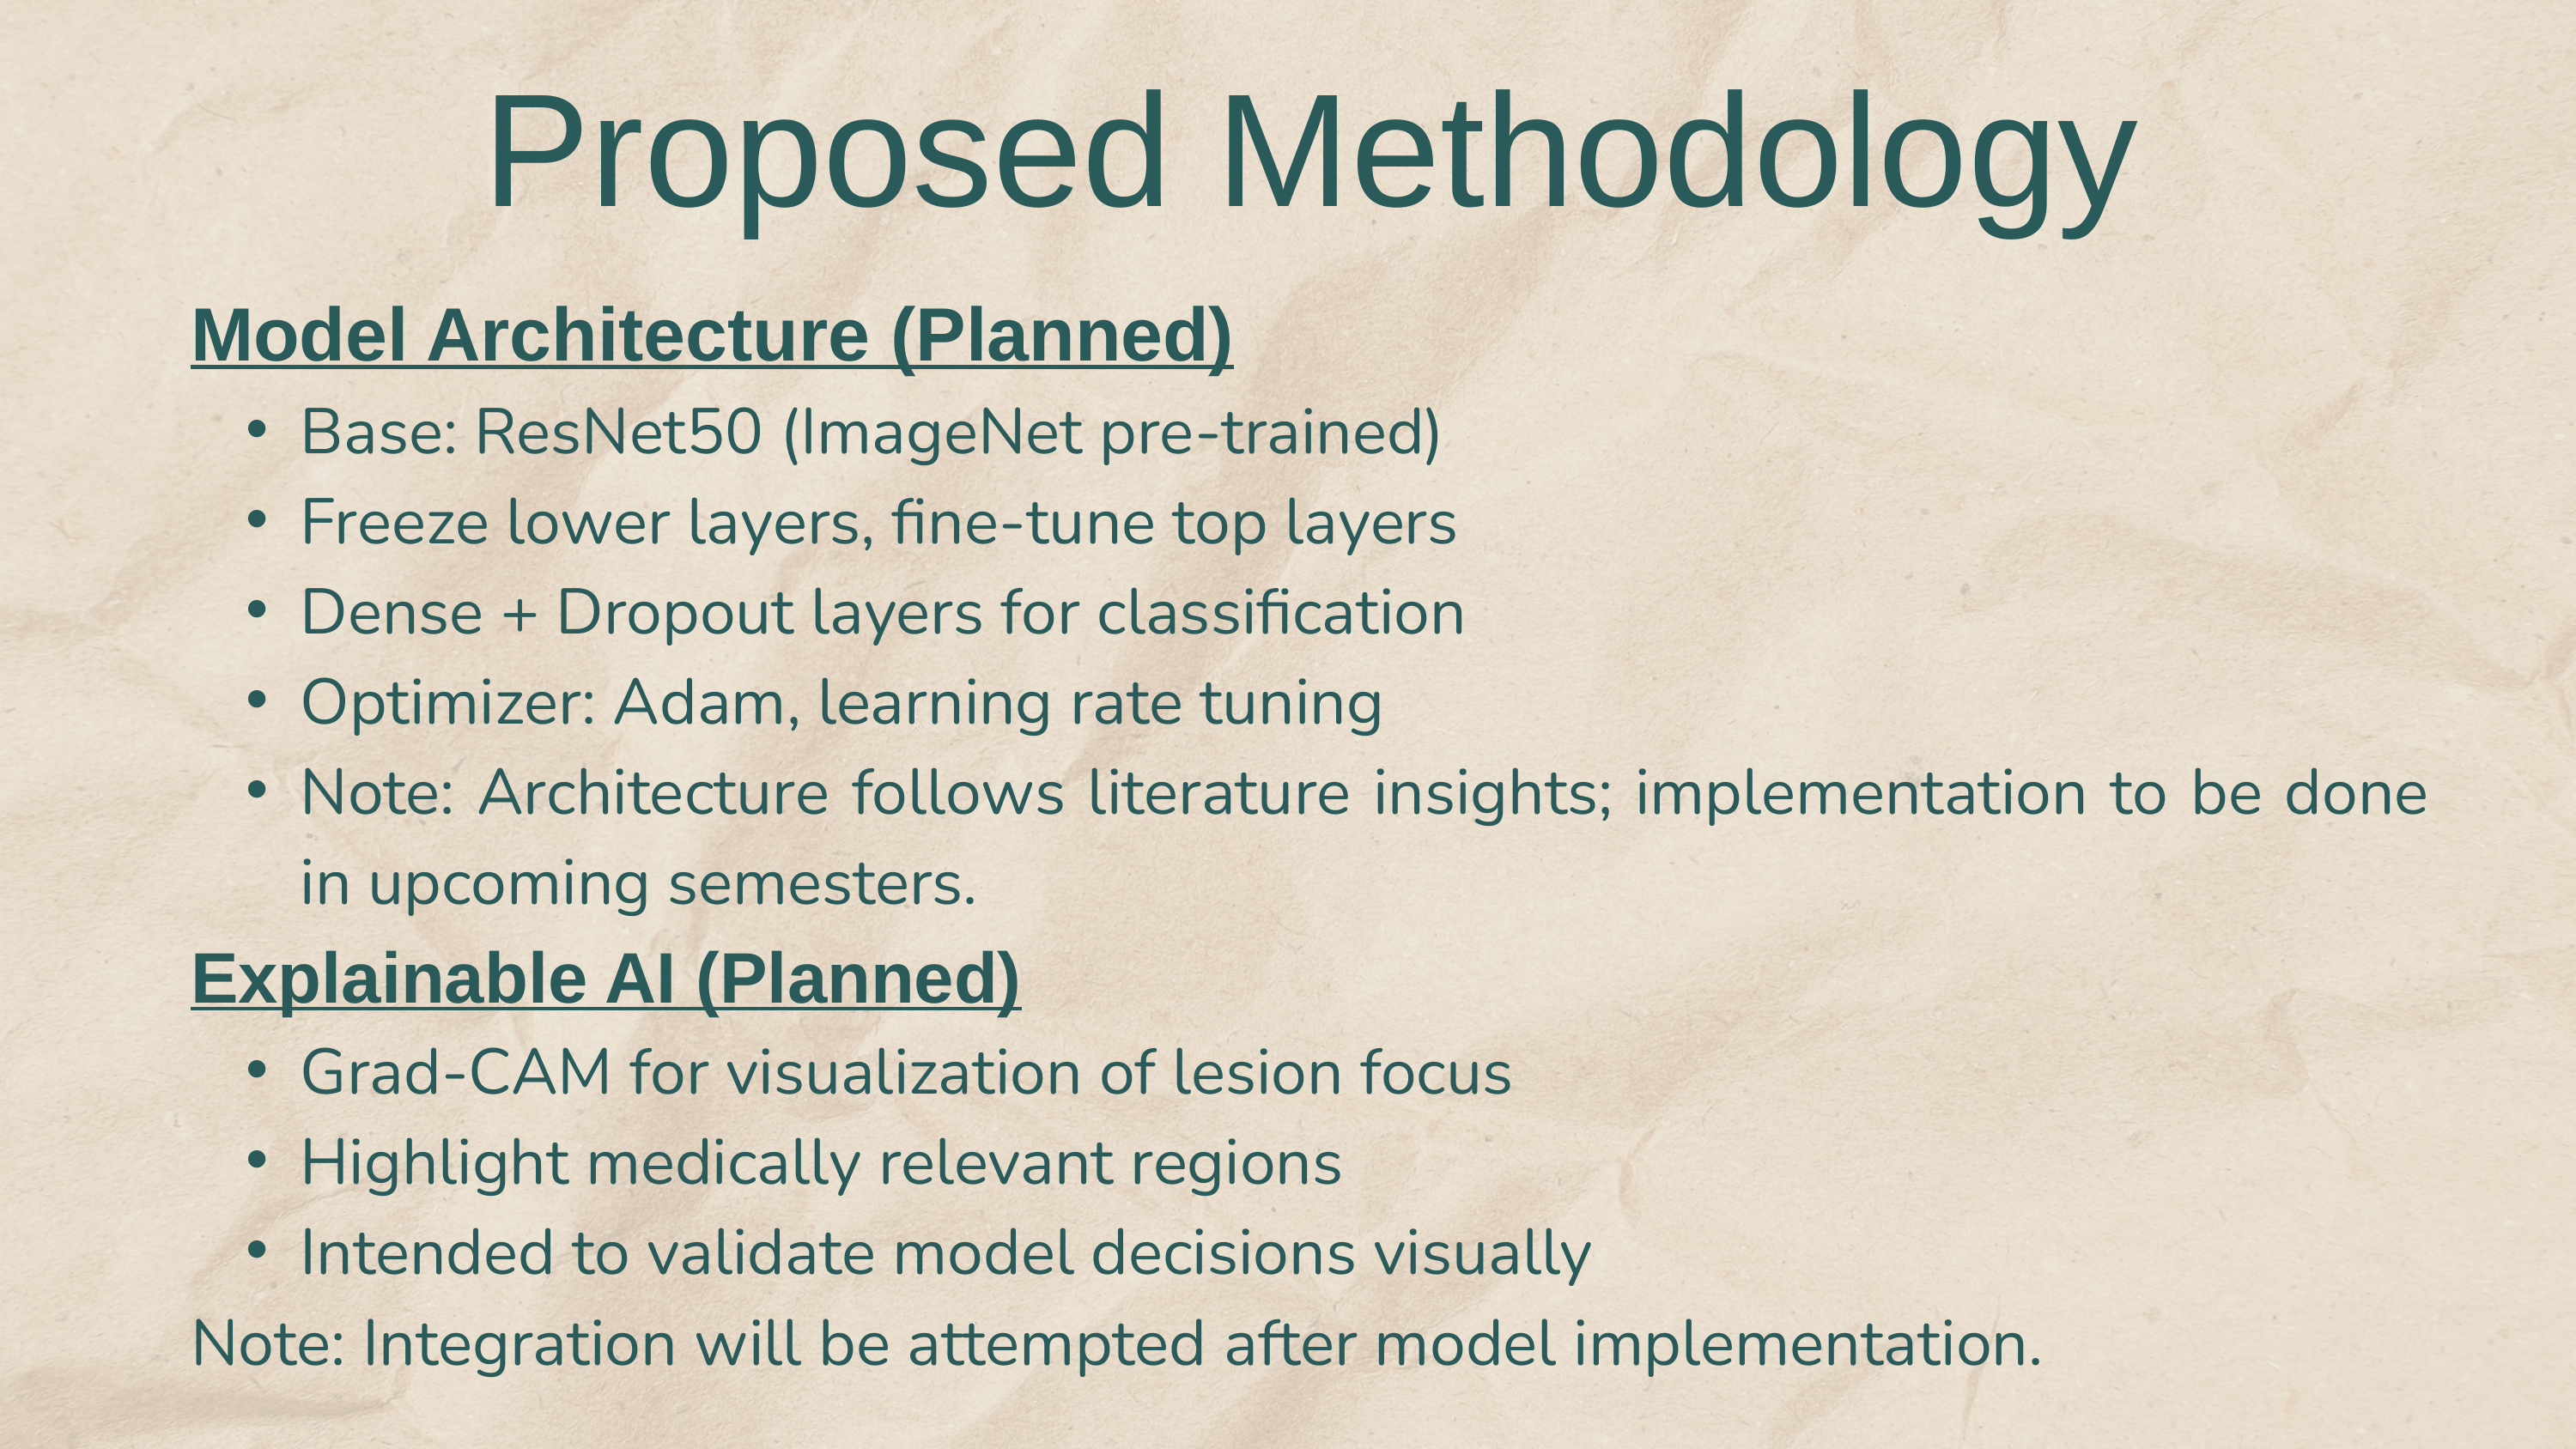

Proposed Methodology
Model Architecture (Planned)
Base: ResNet50 (ImageNet pre-trained)
Freeze lower layers, fine-tune top layers
Dense + Dropout layers for classification
Optimizer: Adam, learning rate tuning
Note: Architecture follows literature insights; implementation to be done in upcoming semesters.
Explainable AI (Planned)
Grad-CAM for visualization of lesion focus
Highlight medically relevant regions
Intended to validate model decisions visually
Note: Integration will be attempted after model implementation.